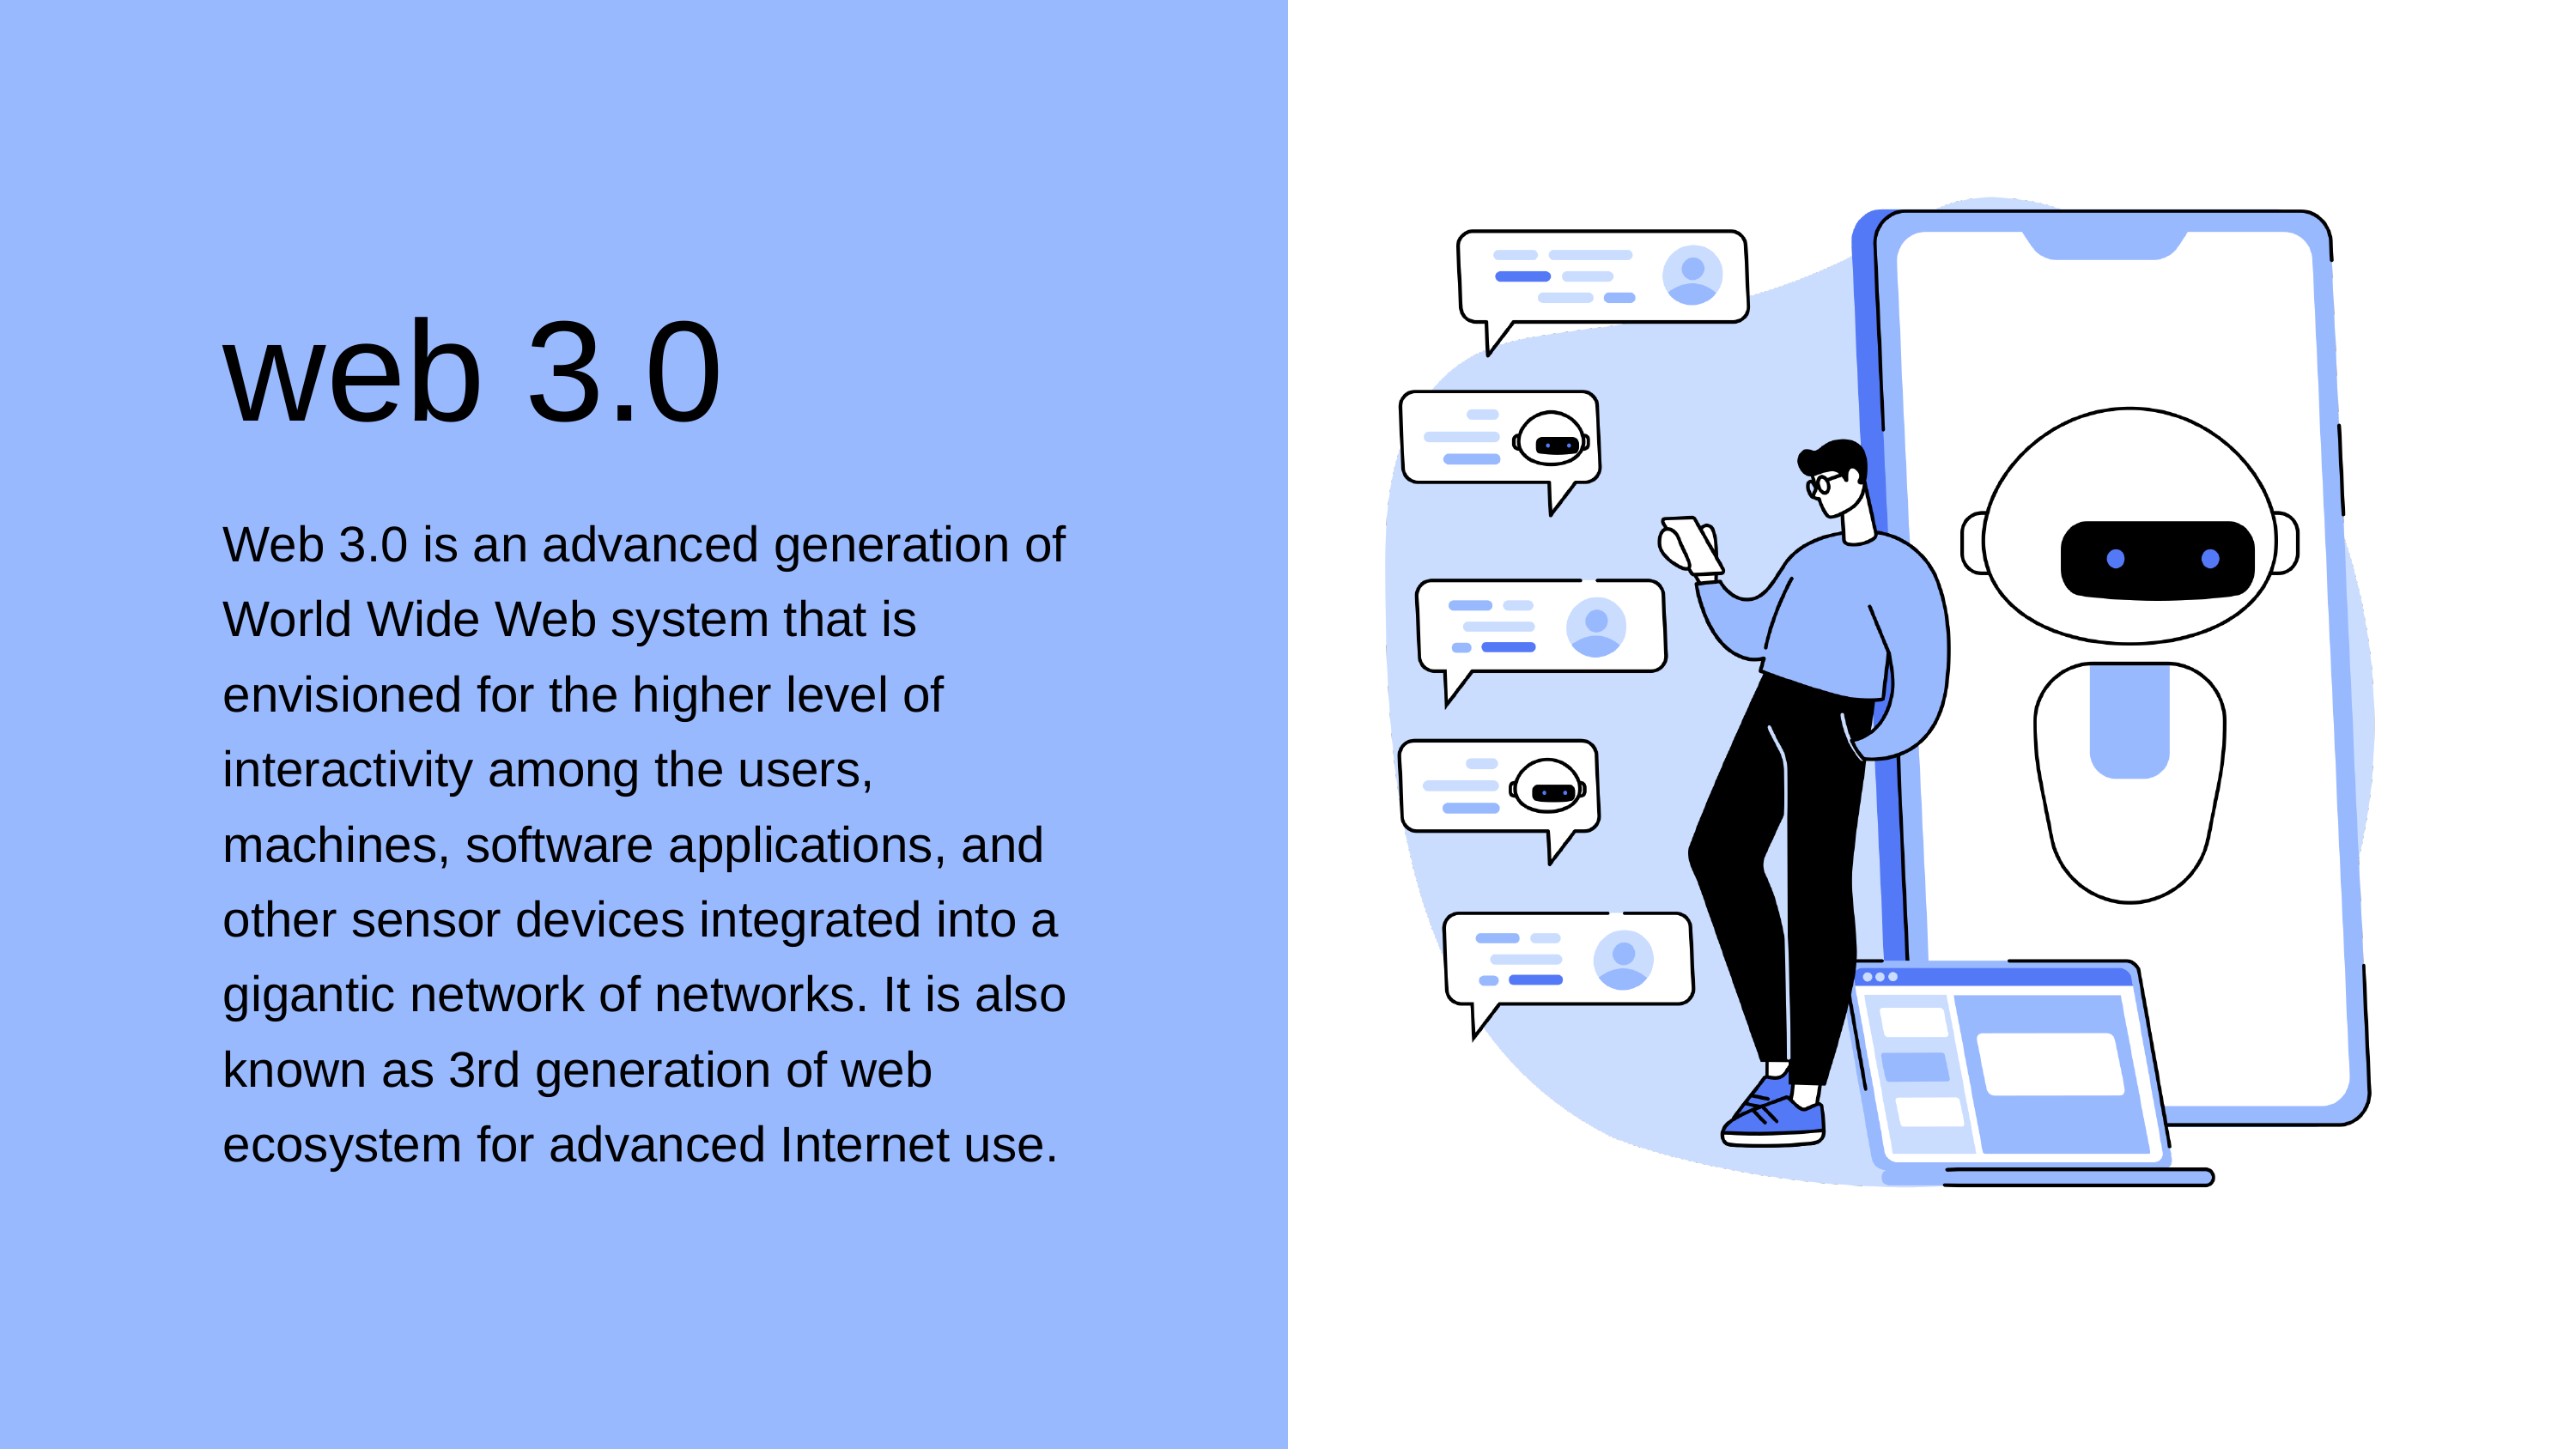

web 3.0
Web 3.0 is an advanced generation of World Wide Web system that is envisioned for the higher level of interactivity among the users, machines, software applications, and other sensor devices integrated into a gigantic network of networks. It is also known as 3rd generation of web ecosystem for advanced Internet use.